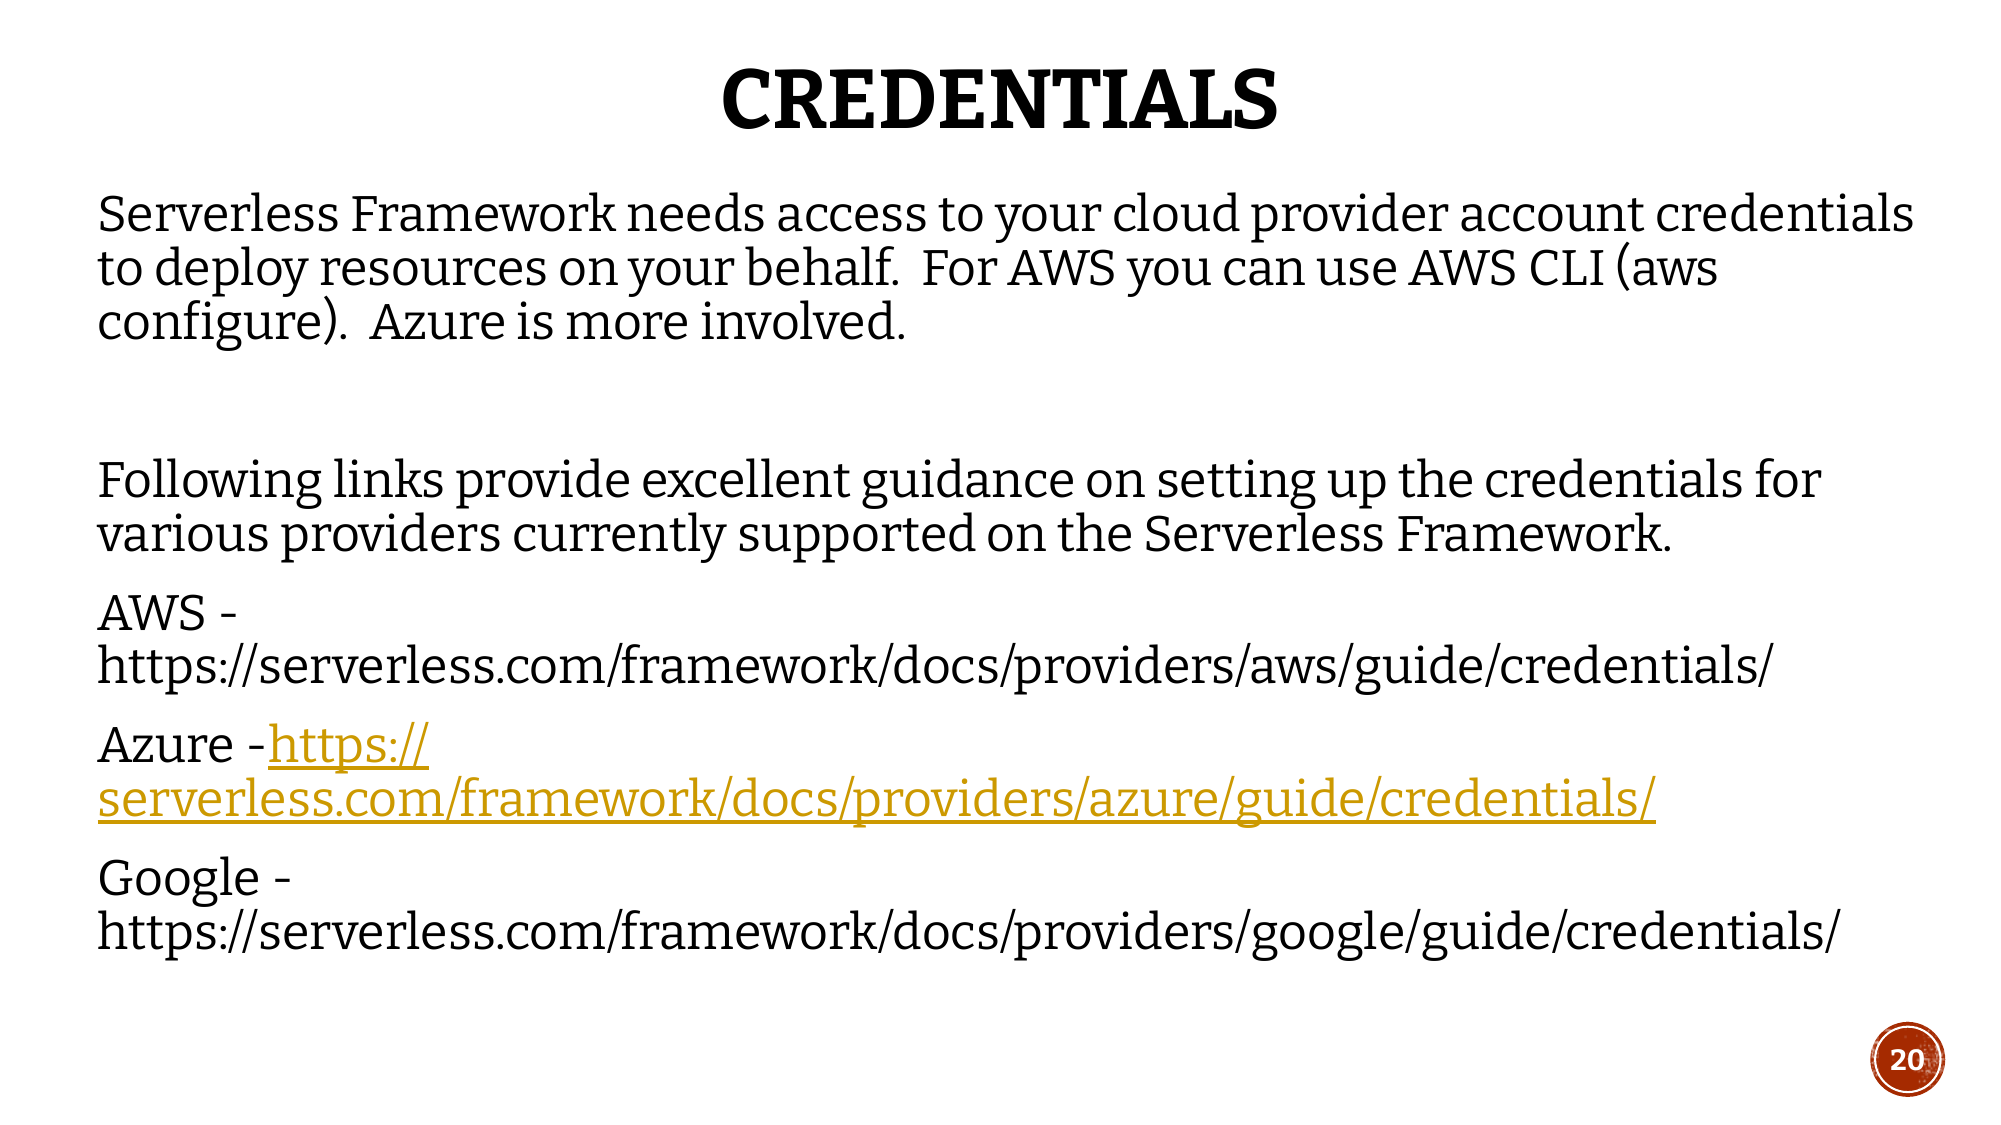

# Credentials
Serverless Framework needs access to your cloud provider account credentials to deploy resources on your behalf.  For AWS you can use AWS CLI (aws configure).  Azure is more involved.

Following links provide excellent guidance on setting up the credentials for various providers currently supported on the Serverless Framework.
AWS - https://serverless.com/framework/docs/providers/aws/guide/credentials/
Azure -https://serverless.com/framework/docs/providers/azure/guide/credentials/
Google - https://serverless.com/framework/docs/providers/google/guide/credentials/
20